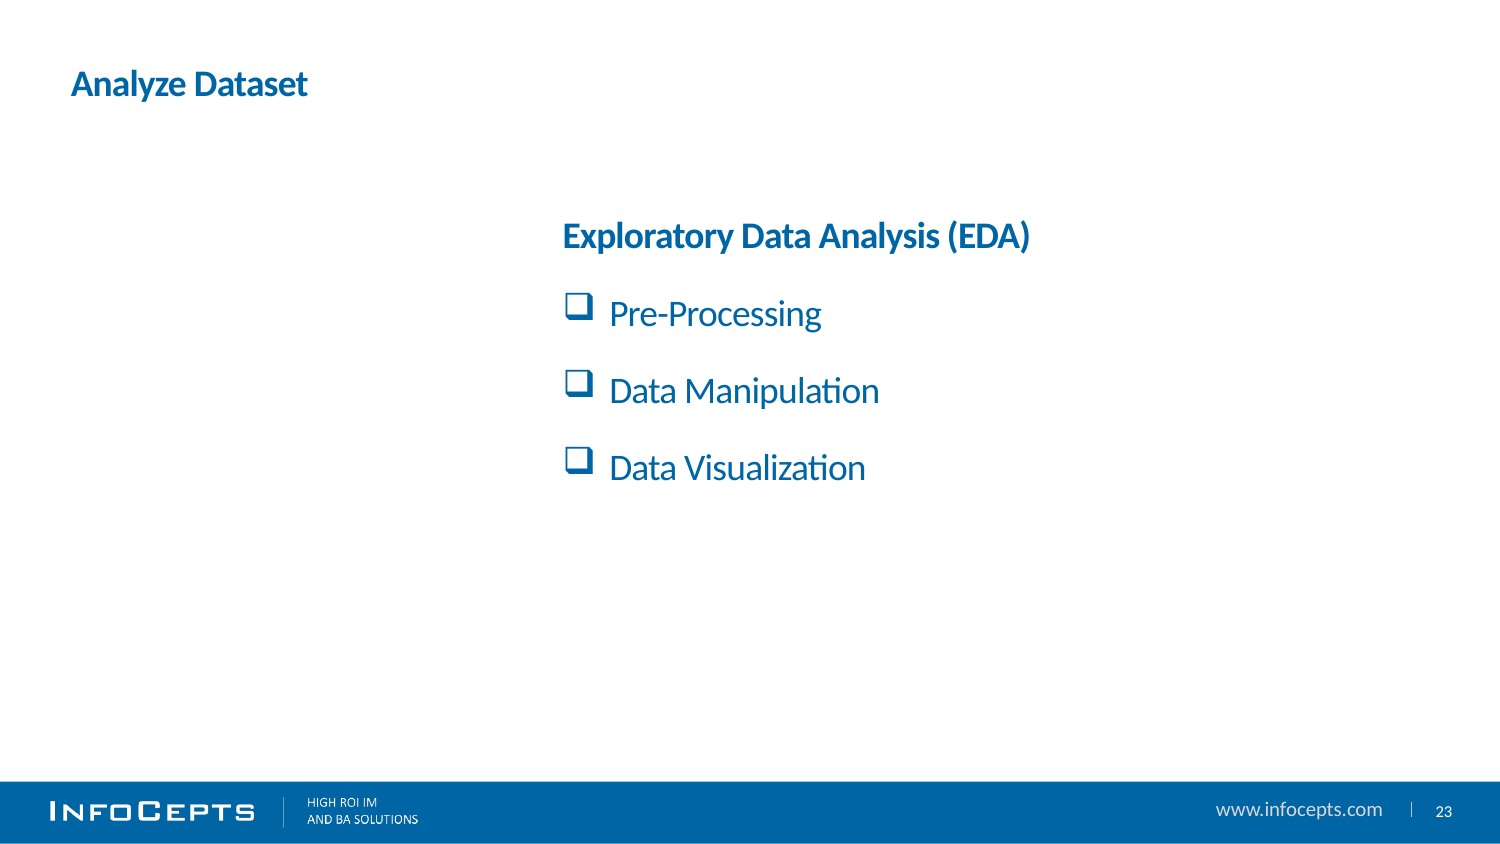

# Analyze Dataset

Exploratory Data Analysis (EDA)

Pre-Processing

Data Manipulation

Data Visualization